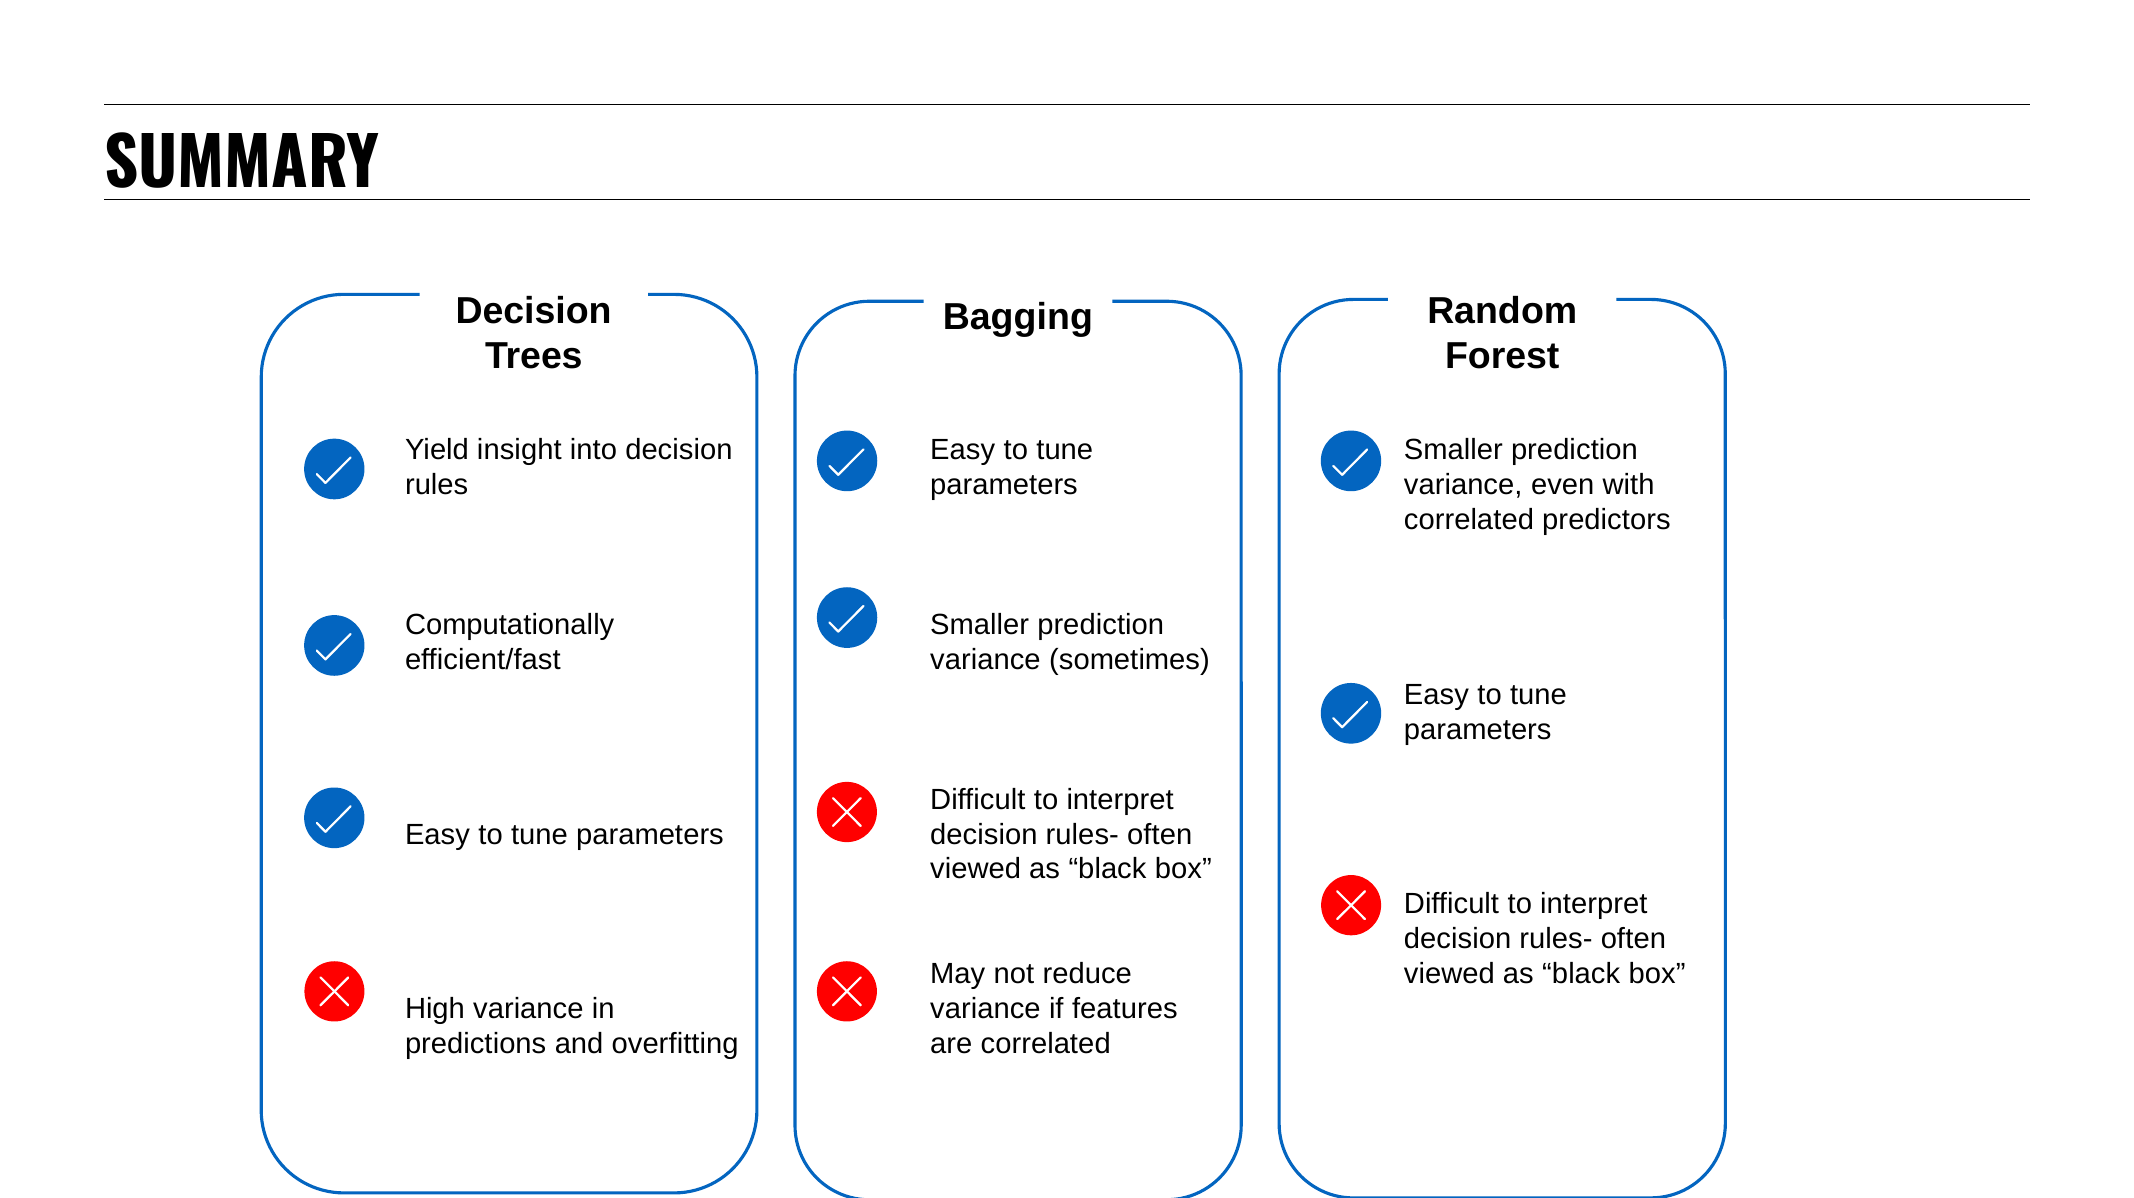

SUMMARY
Decision Trees
Random Forest
Bagging

Yield insight into decision rules

Computationally efficient/fast

Easy to tune parameters

High variance in predictions and overfitting
Easy to tune parameters

Smaller prediction variance (sometimes)

Difficult to interpret decision rules- often viewed as “black box”

May not reduce variance if features are correlated
Smaller prediction variance, even with correlated predictors

Easy to tune parameters

Difficult to interpret decision rules- often viewed as “black box”